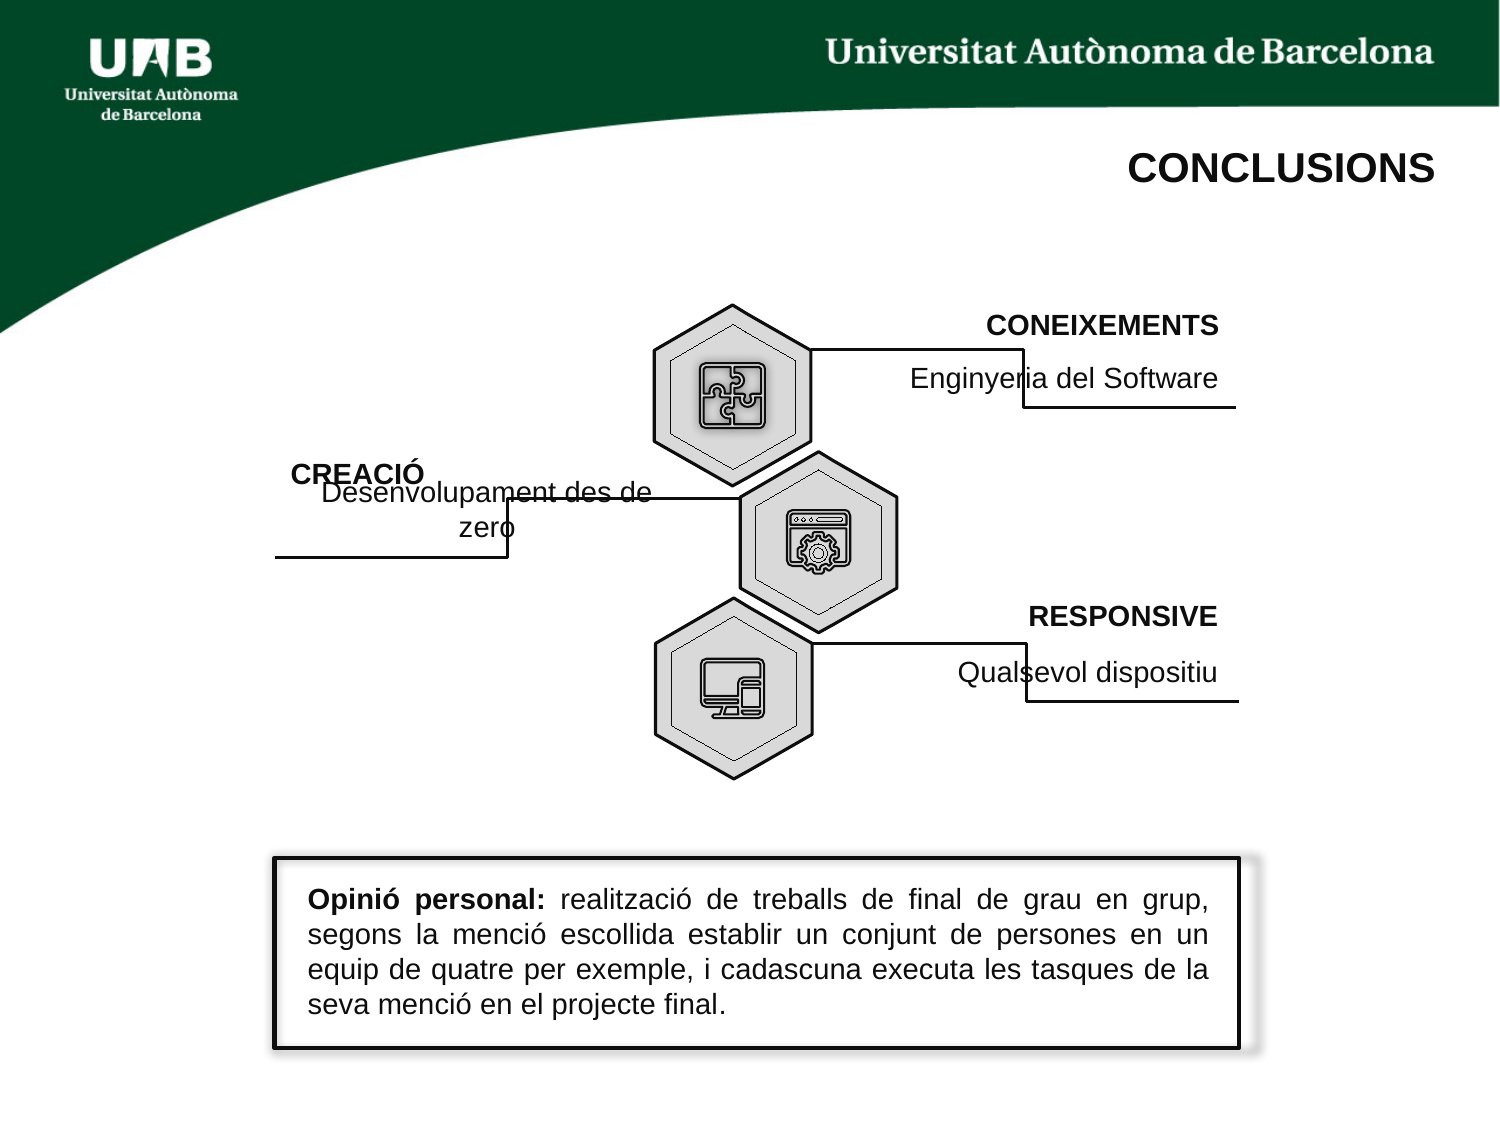

CONCLUSIONS
CONEIXEMENTS

Enginyeria del Software

CREACIÓ

Desenvolupament des de zero
RESPONSIVE

Qualsevol dispositiu

Opinió personal: realització de treballs de final de grau en grup, segons la menció escollida establir un conjunt de persones en un equip de quatre per exemple, i cadascuna executa les tasques de la seva menció en el projecte final.